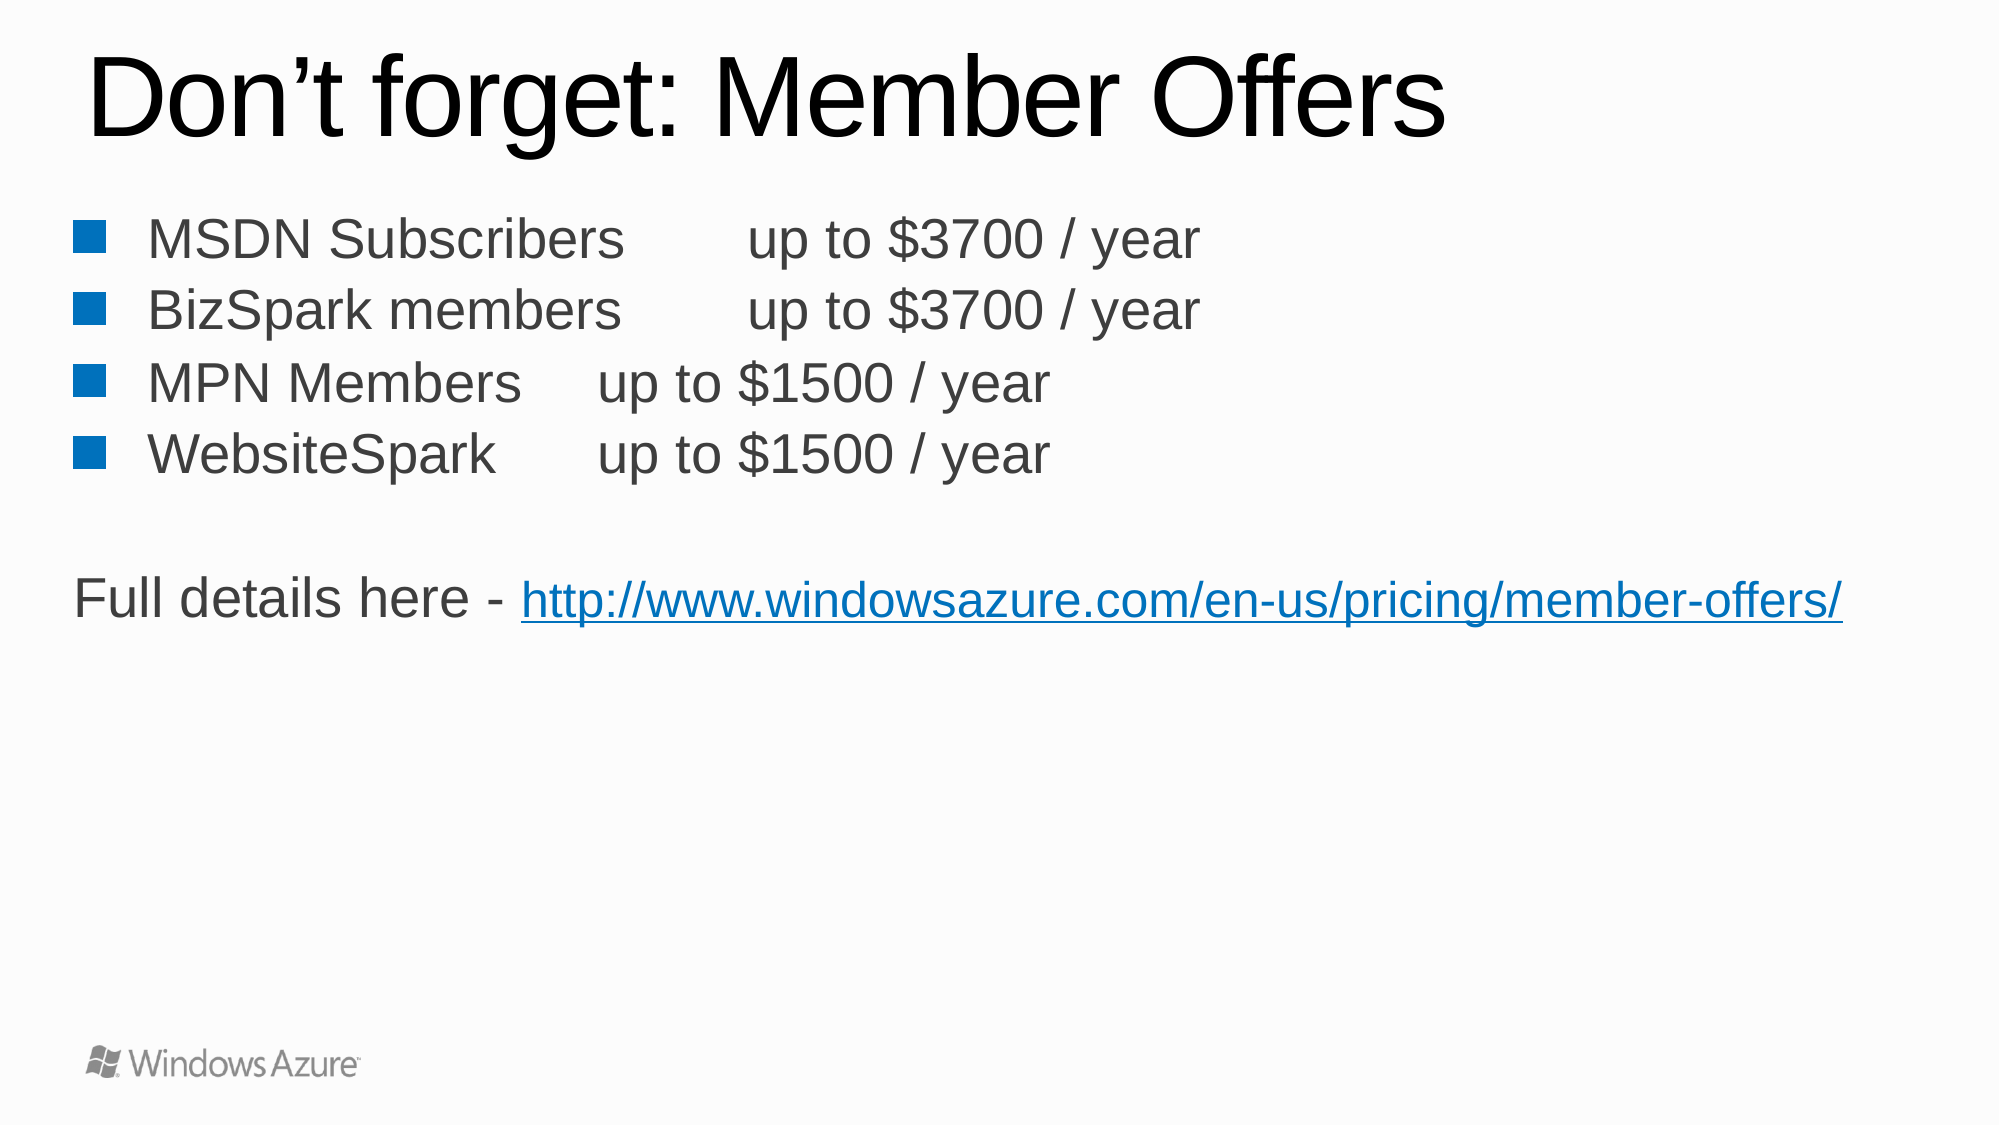

# Don’t forget: Member Offers
MSDN Subscribers 	up to $3700 / year
BizSpark members 	up to $3700 / year
MPN Members   	up to $1500 / year
WebsiteSpark    	up to $1500 / year

Full details here - http://www.windowsazure.com/en-us/pricing/member-offers/